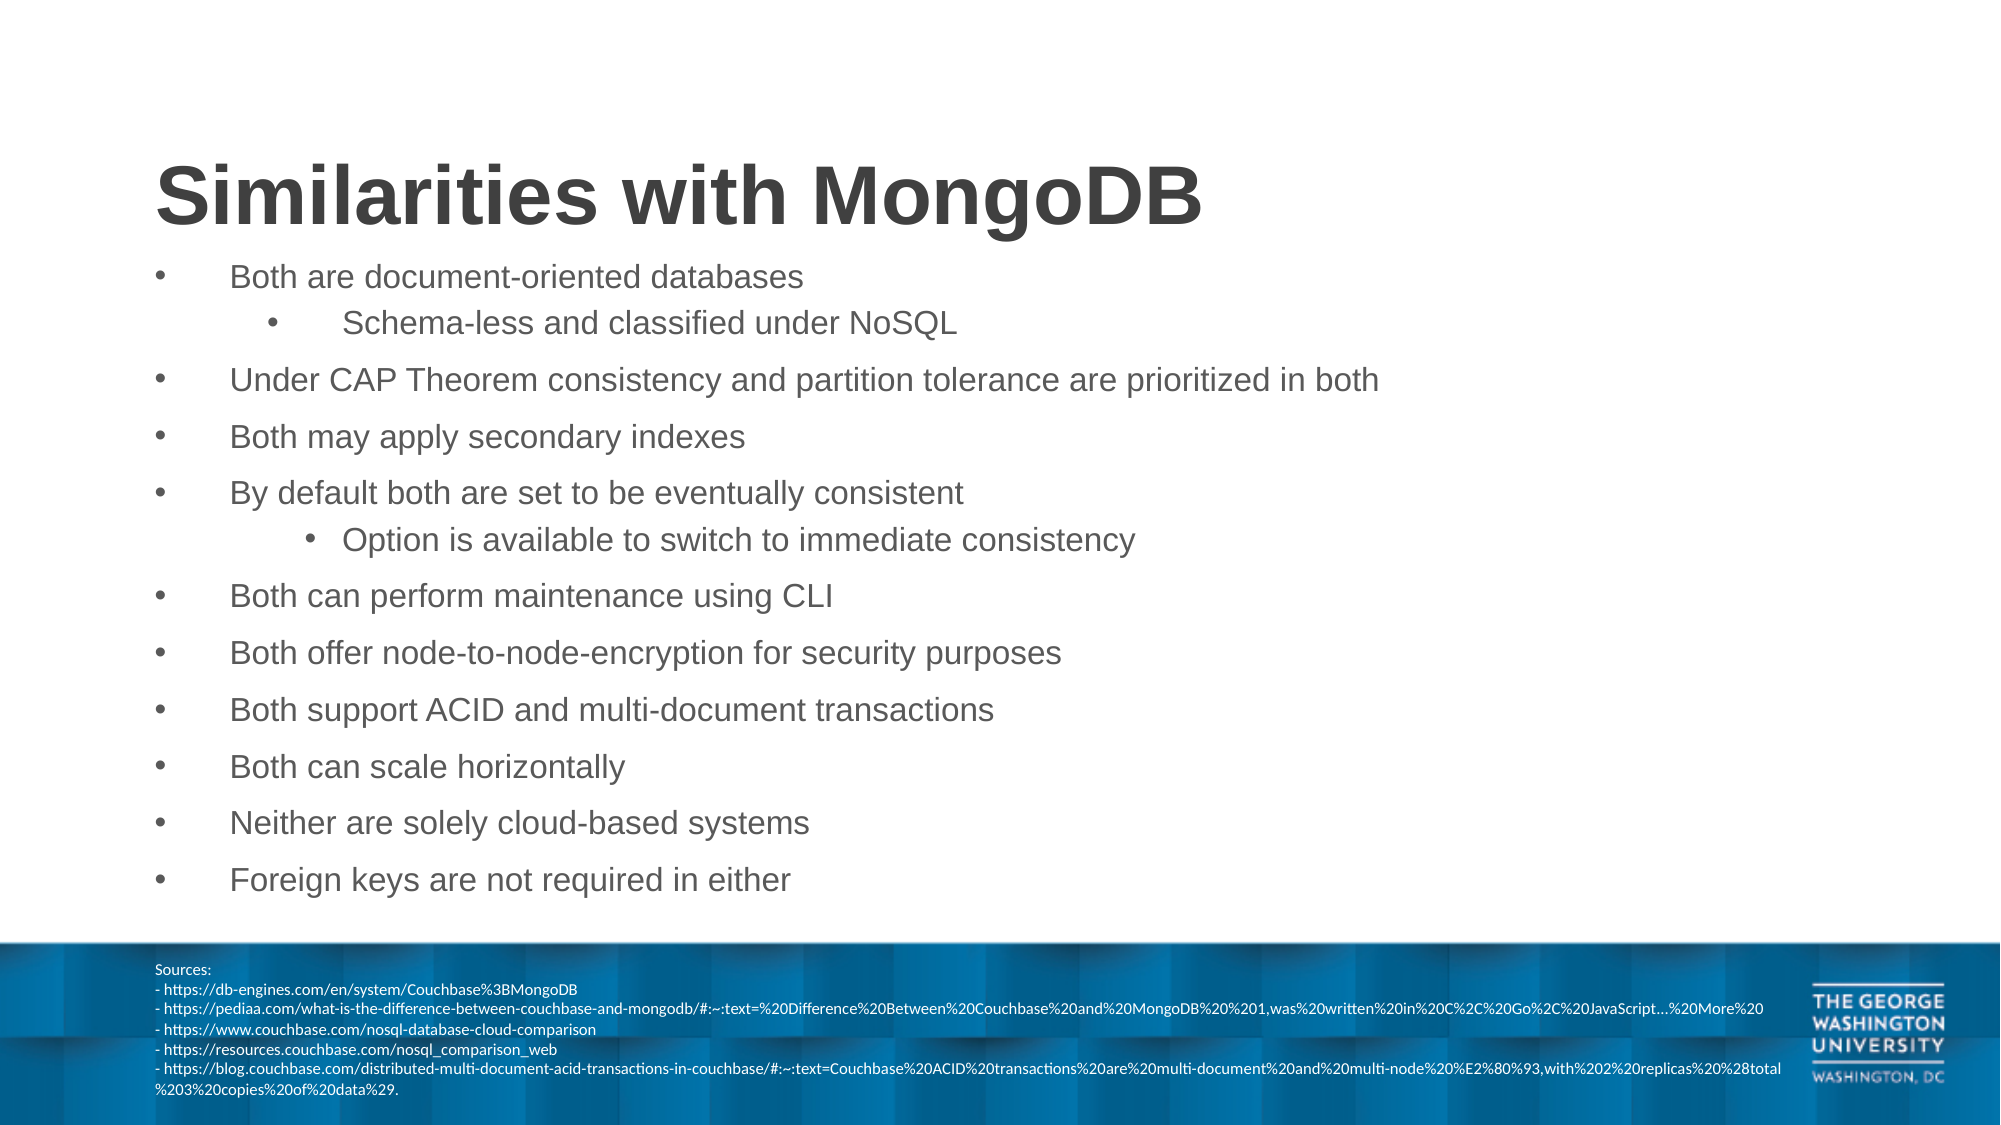

# Similarities with MongoDB
Both are document-oriented databases
Schema-less and classified under NoSQL
Under CAP Theorem consistency and partition tolerance are prioritized in both
Both may apply secondary indexes
By default both are set to be eventually consistent
Option is available to switch to immediate consistency
Both can perform maintenance using CLI
Both offer node-to-node-encryption for security purposes
Both support ACID and multi-document transactions
Both can scale horizontally
Neither are solely cloud-based systems
Foreign keys are not required in either
Sources:
- https://db-engines.com/en/system/Couchbase%3BMongoDB
- https://pediaa.com/what-is-the-difference-between-couchbase-and-mongodb/#:~:text=%20Difference%20Between%20Couchbase%20and%20MongoDB%20%201,was%20written%20in%20C%2C%20Go%2C%20JavaScript...%20More%20
- https://www.couchbase.com/nosql-database-cloud-comparison
- https://resources.couchbase.com/nosql_comparison_web
- https://blog.couchbase.com/distributed-multi-document-acid-transactions-in-couchbase/#:~:text=Couchbase%20ACID%20transactions%20are%20multi-document%20and%20multi-node%20%E2%80%93,with%202%20replicas%20%28total%203%20copies%20of%20data%29.